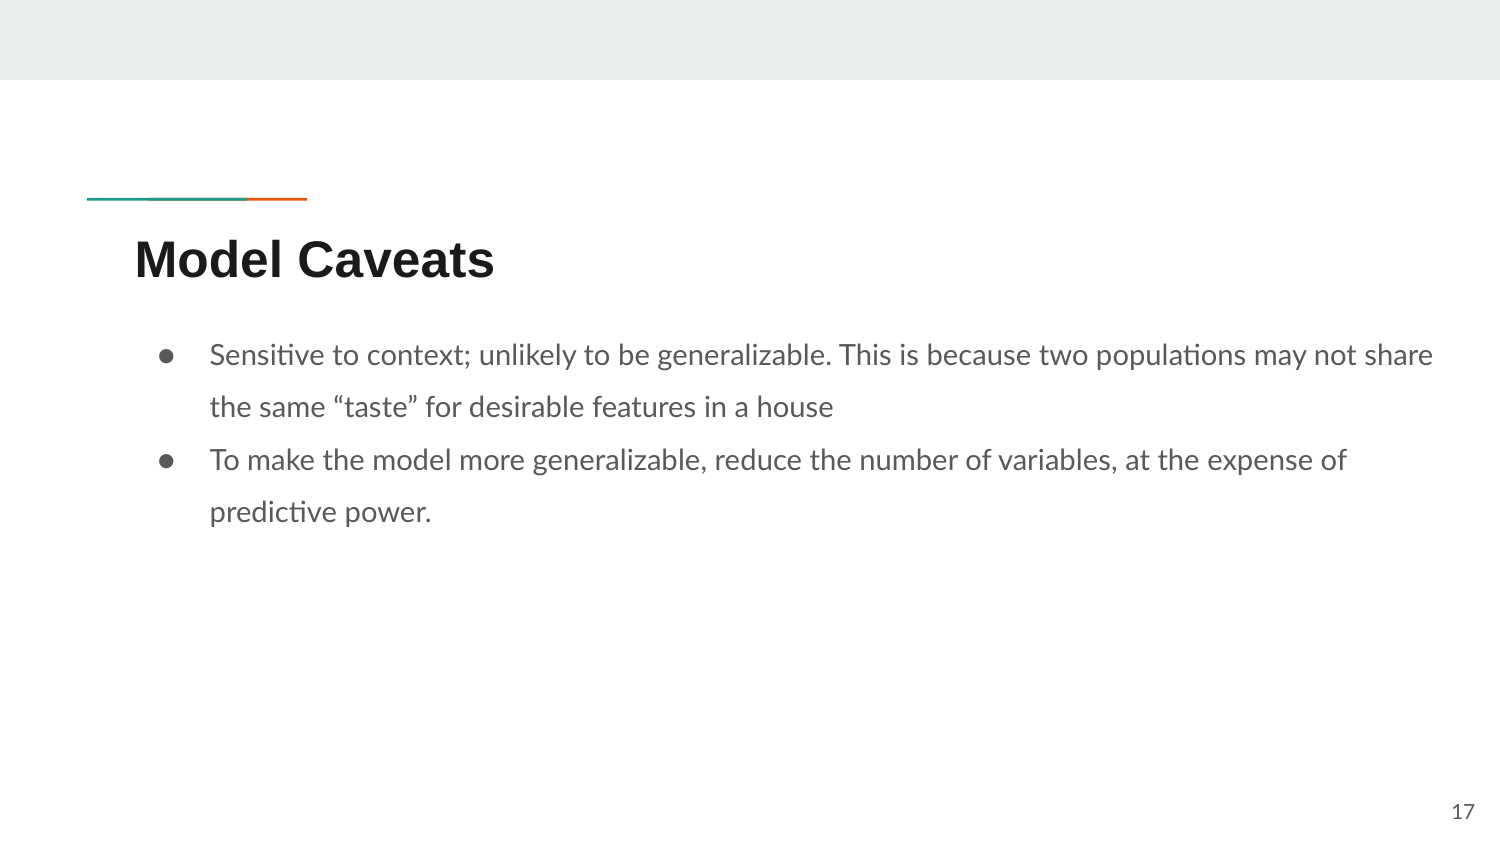

# Model Caveats
Sensitive to context; unlikely to be generalizable. This is because two populations may not share the same “taste” for desirable features in a house
To make the model more generalizable, reduce the number of variables, at the expense of predictive power.
17